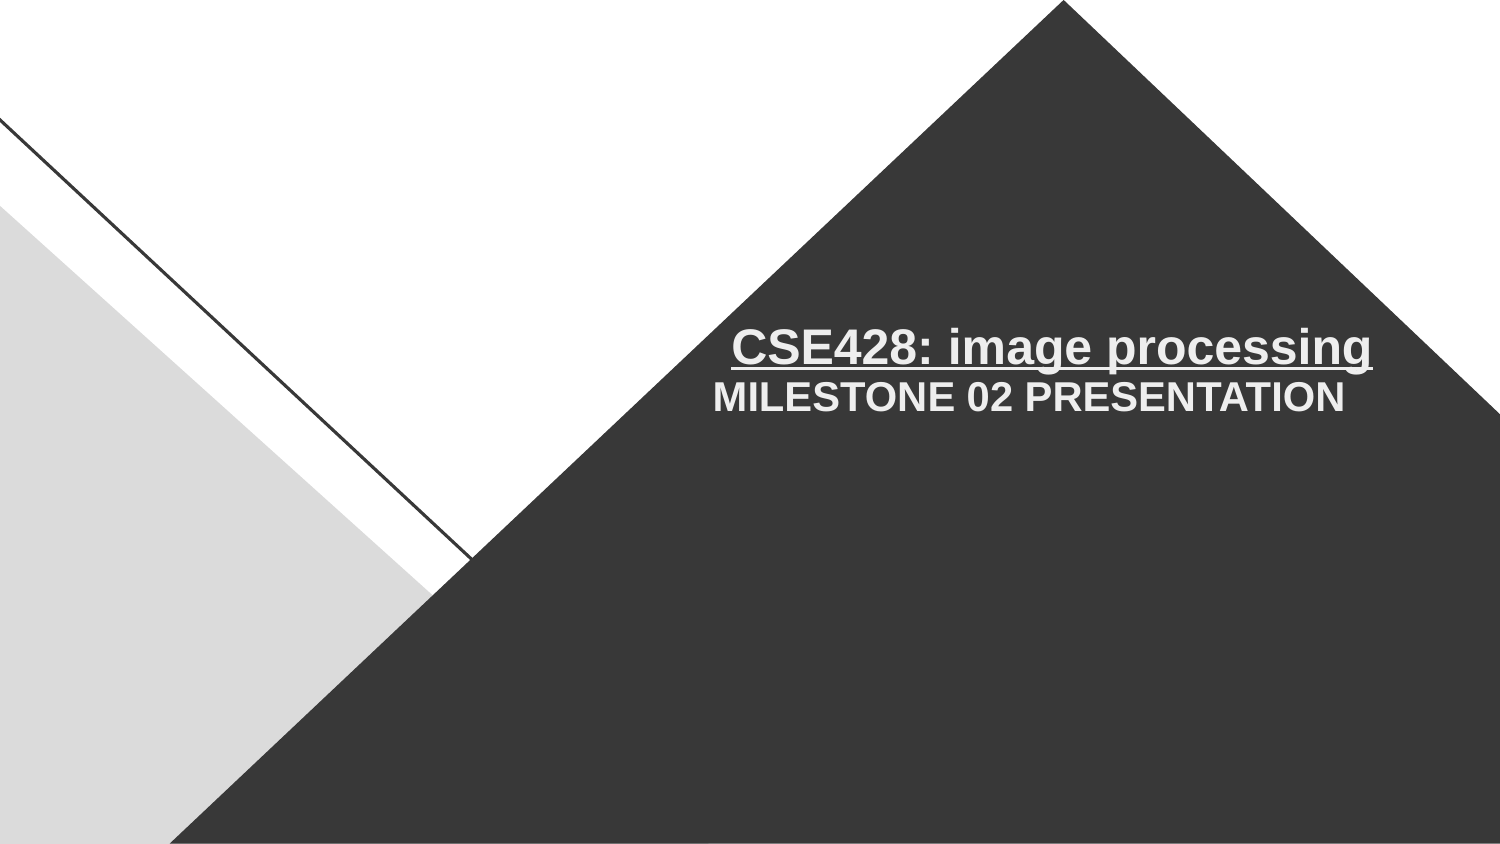

# CSE428: image processing
MILESTONE 02 PRESENTATION